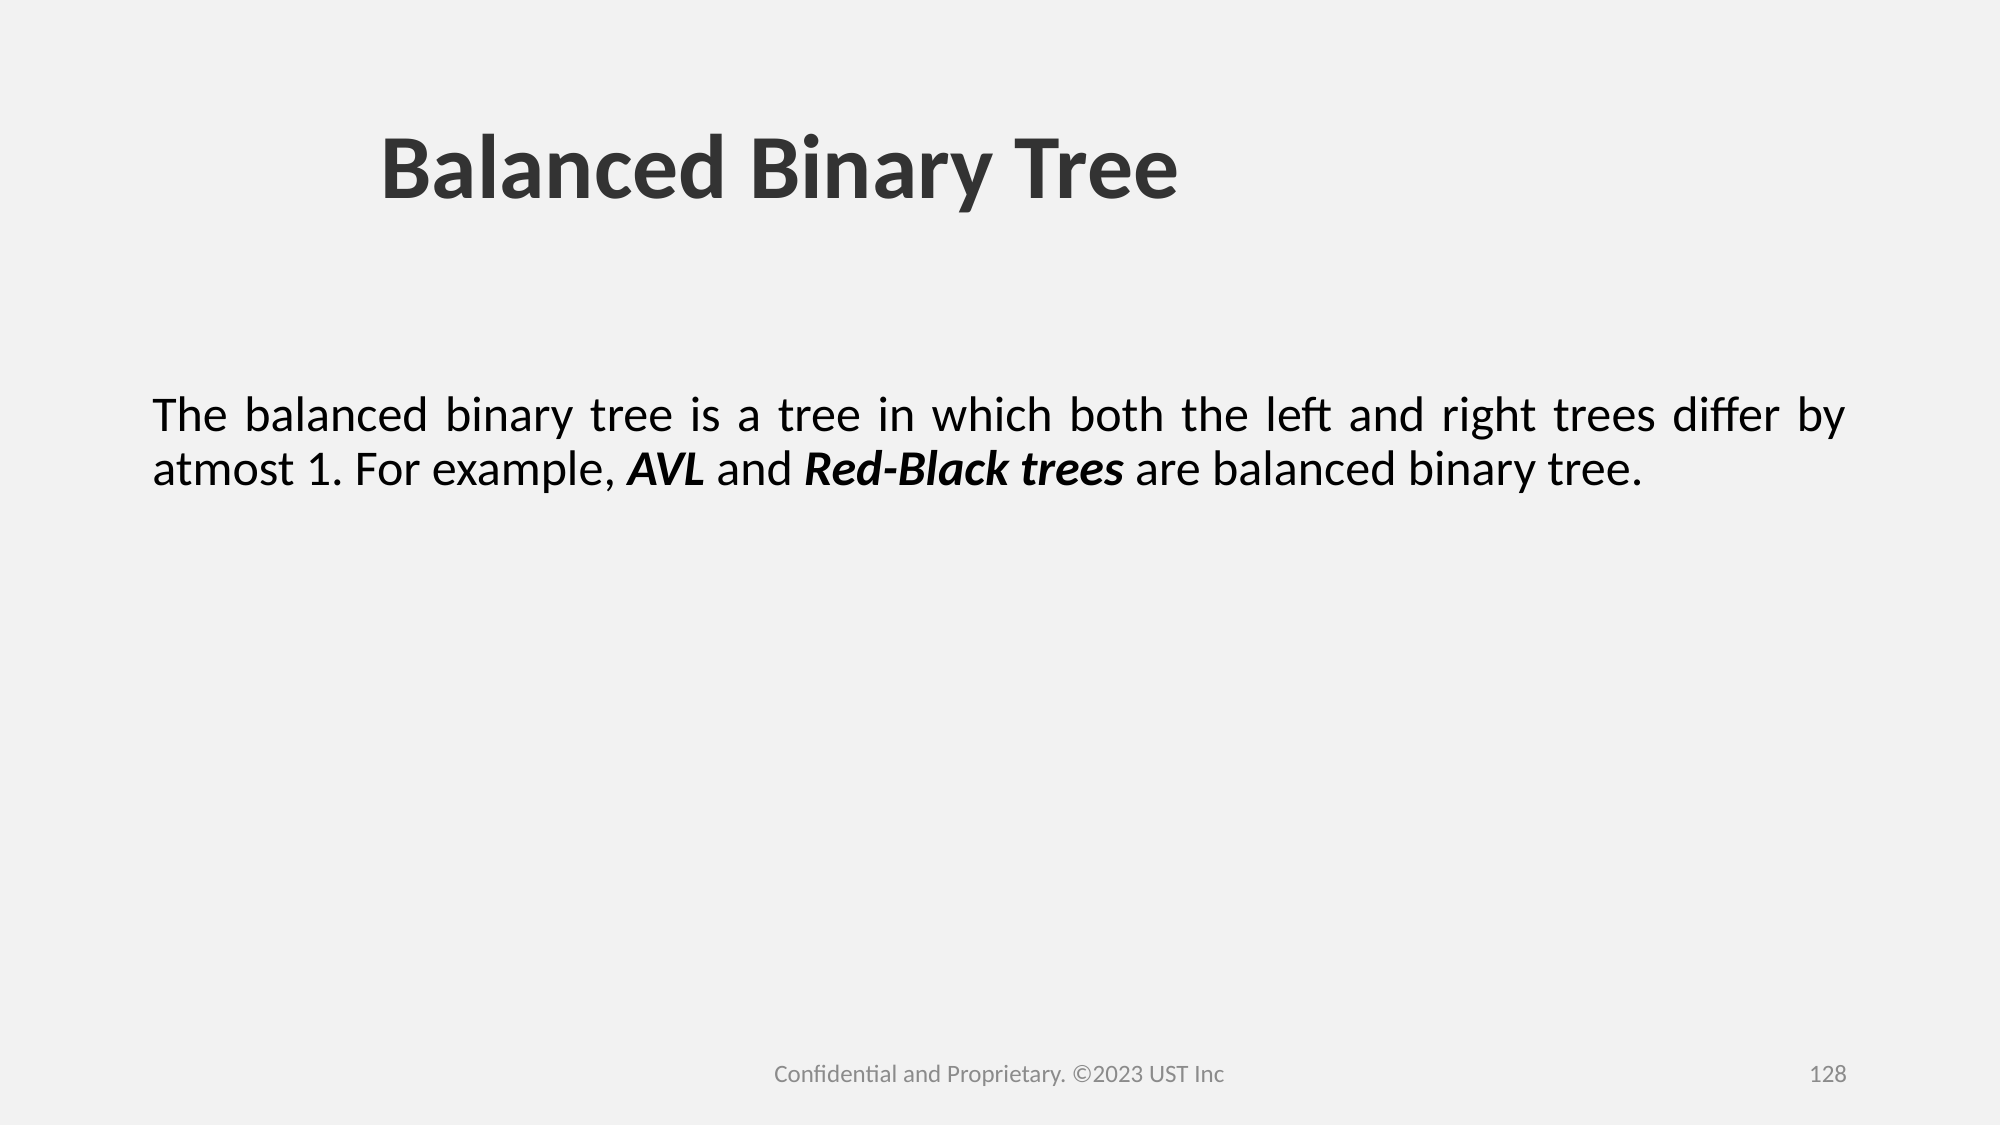

# Balanced Binary Tree

The balanced binary tree is a tree in which both the left and right trees differ by atmost 1. For example, AVL and Red-Black trees are balanced binary tree.

Confidential and Proprietary. ©2023 UST Inc
128